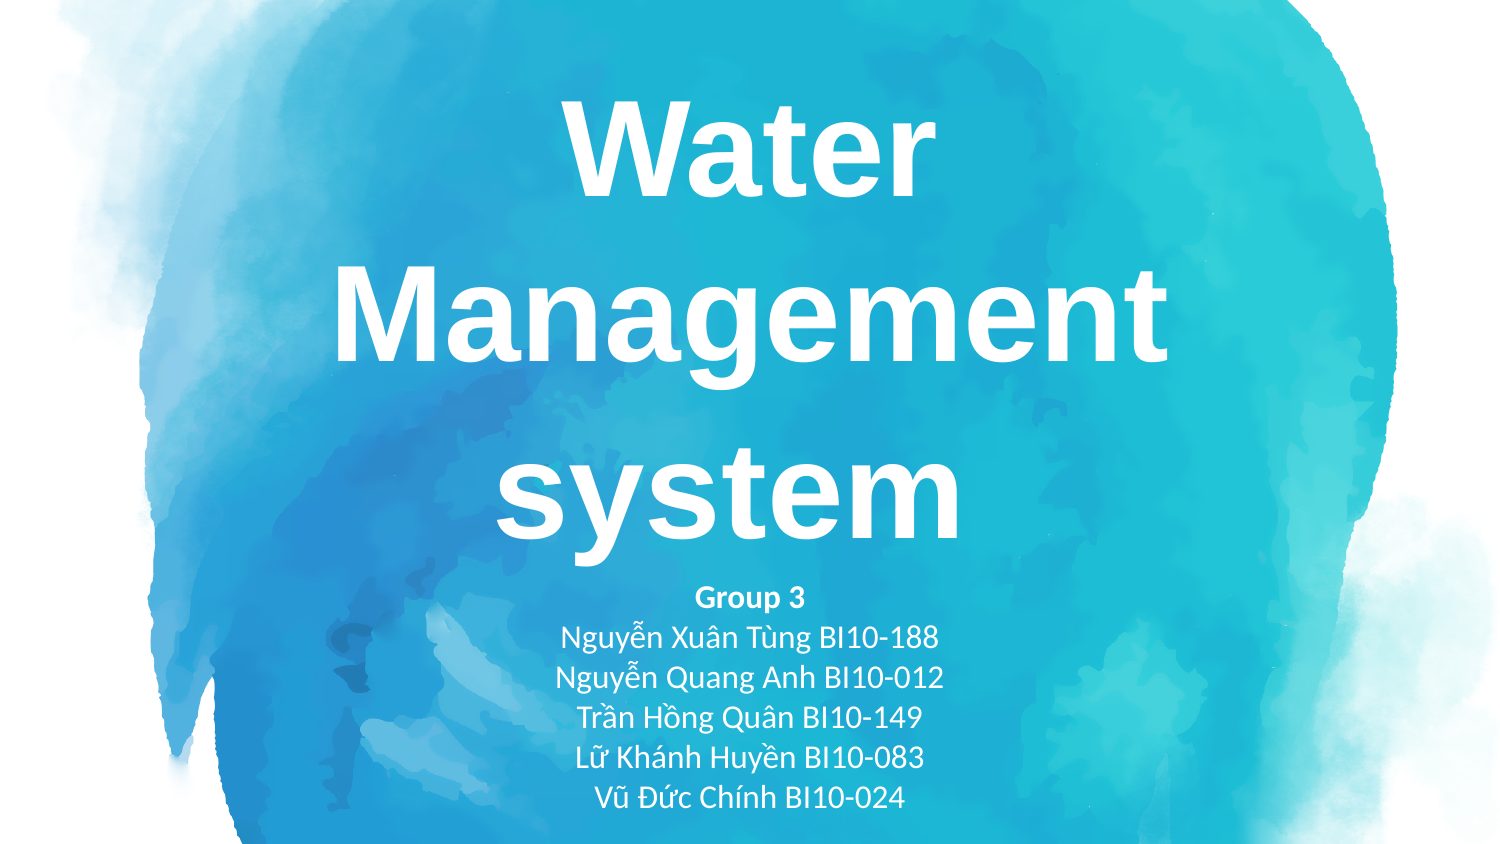

# Water Management system
Group 3
Nguyễn Xuân Tùng BI10-188
Nguyễn Quang Anh BI10-012
Trần Hồng Quân BI10-149
Lữ Khánh Huyền BI10-083
Vũ Đức Chính BI10-024